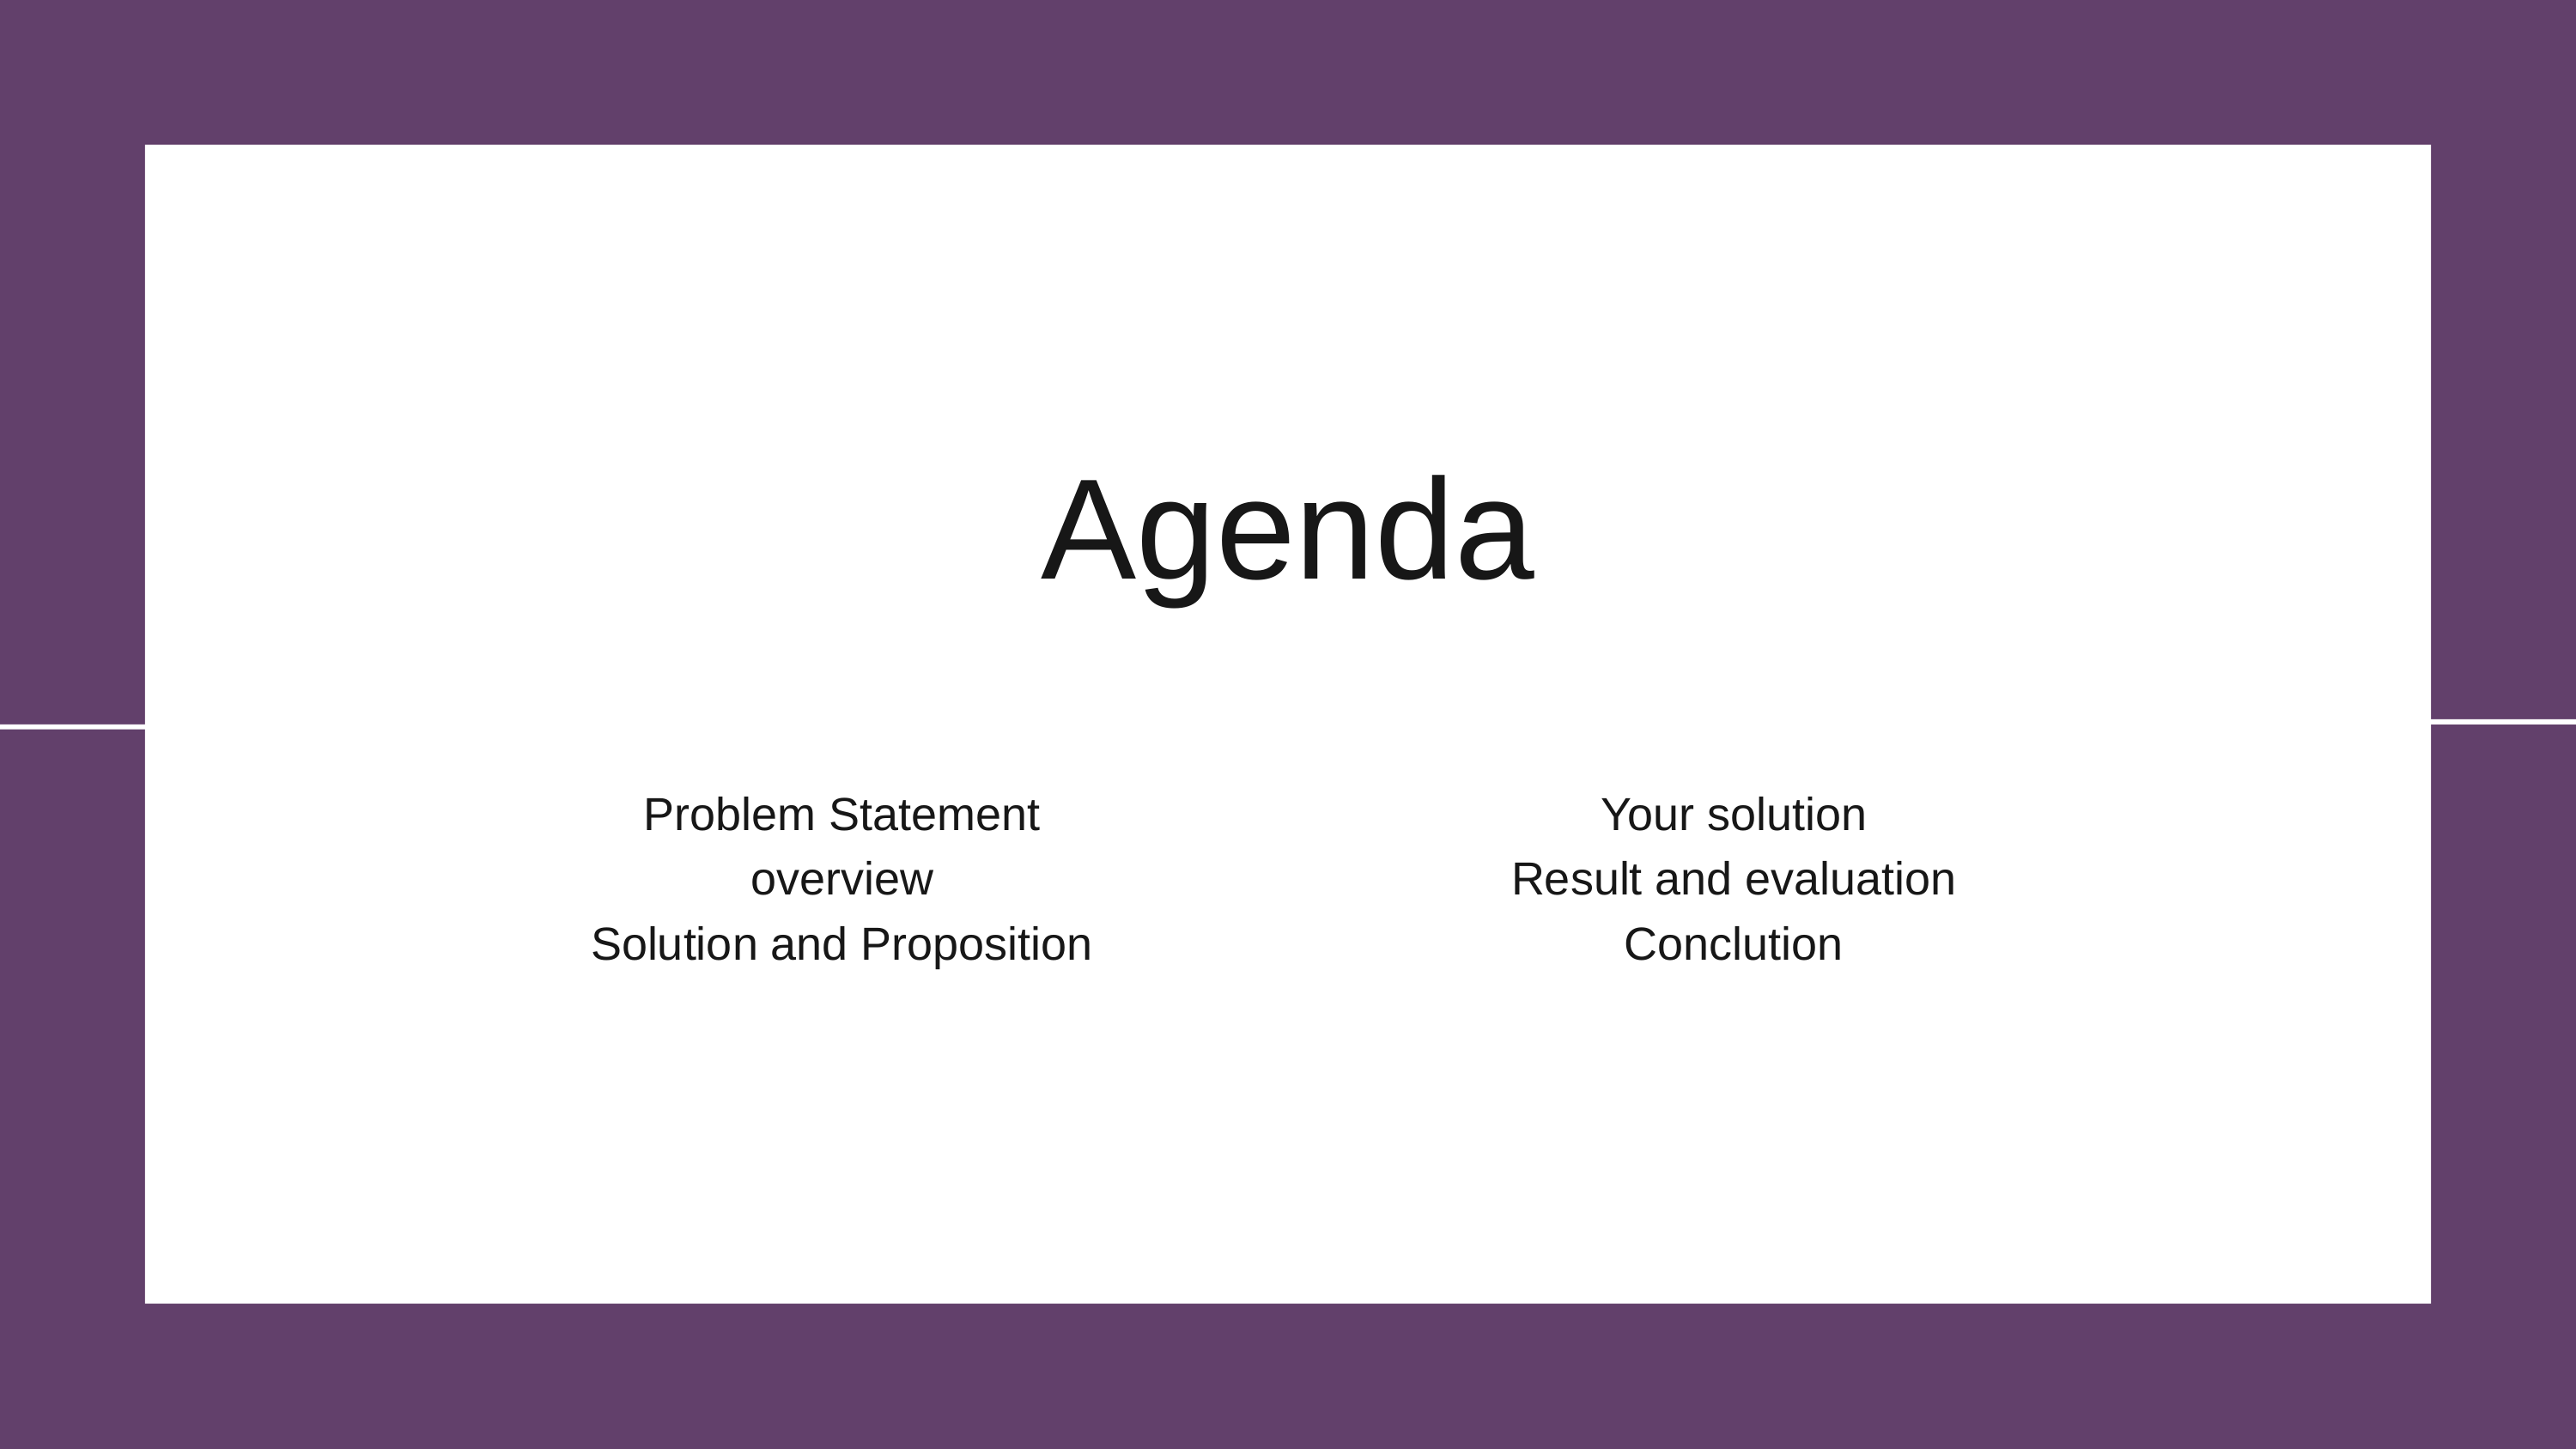

Agenda

Problem Statement
overview
Solution and Proposition

Your solution
Result and evaluation
Conclution